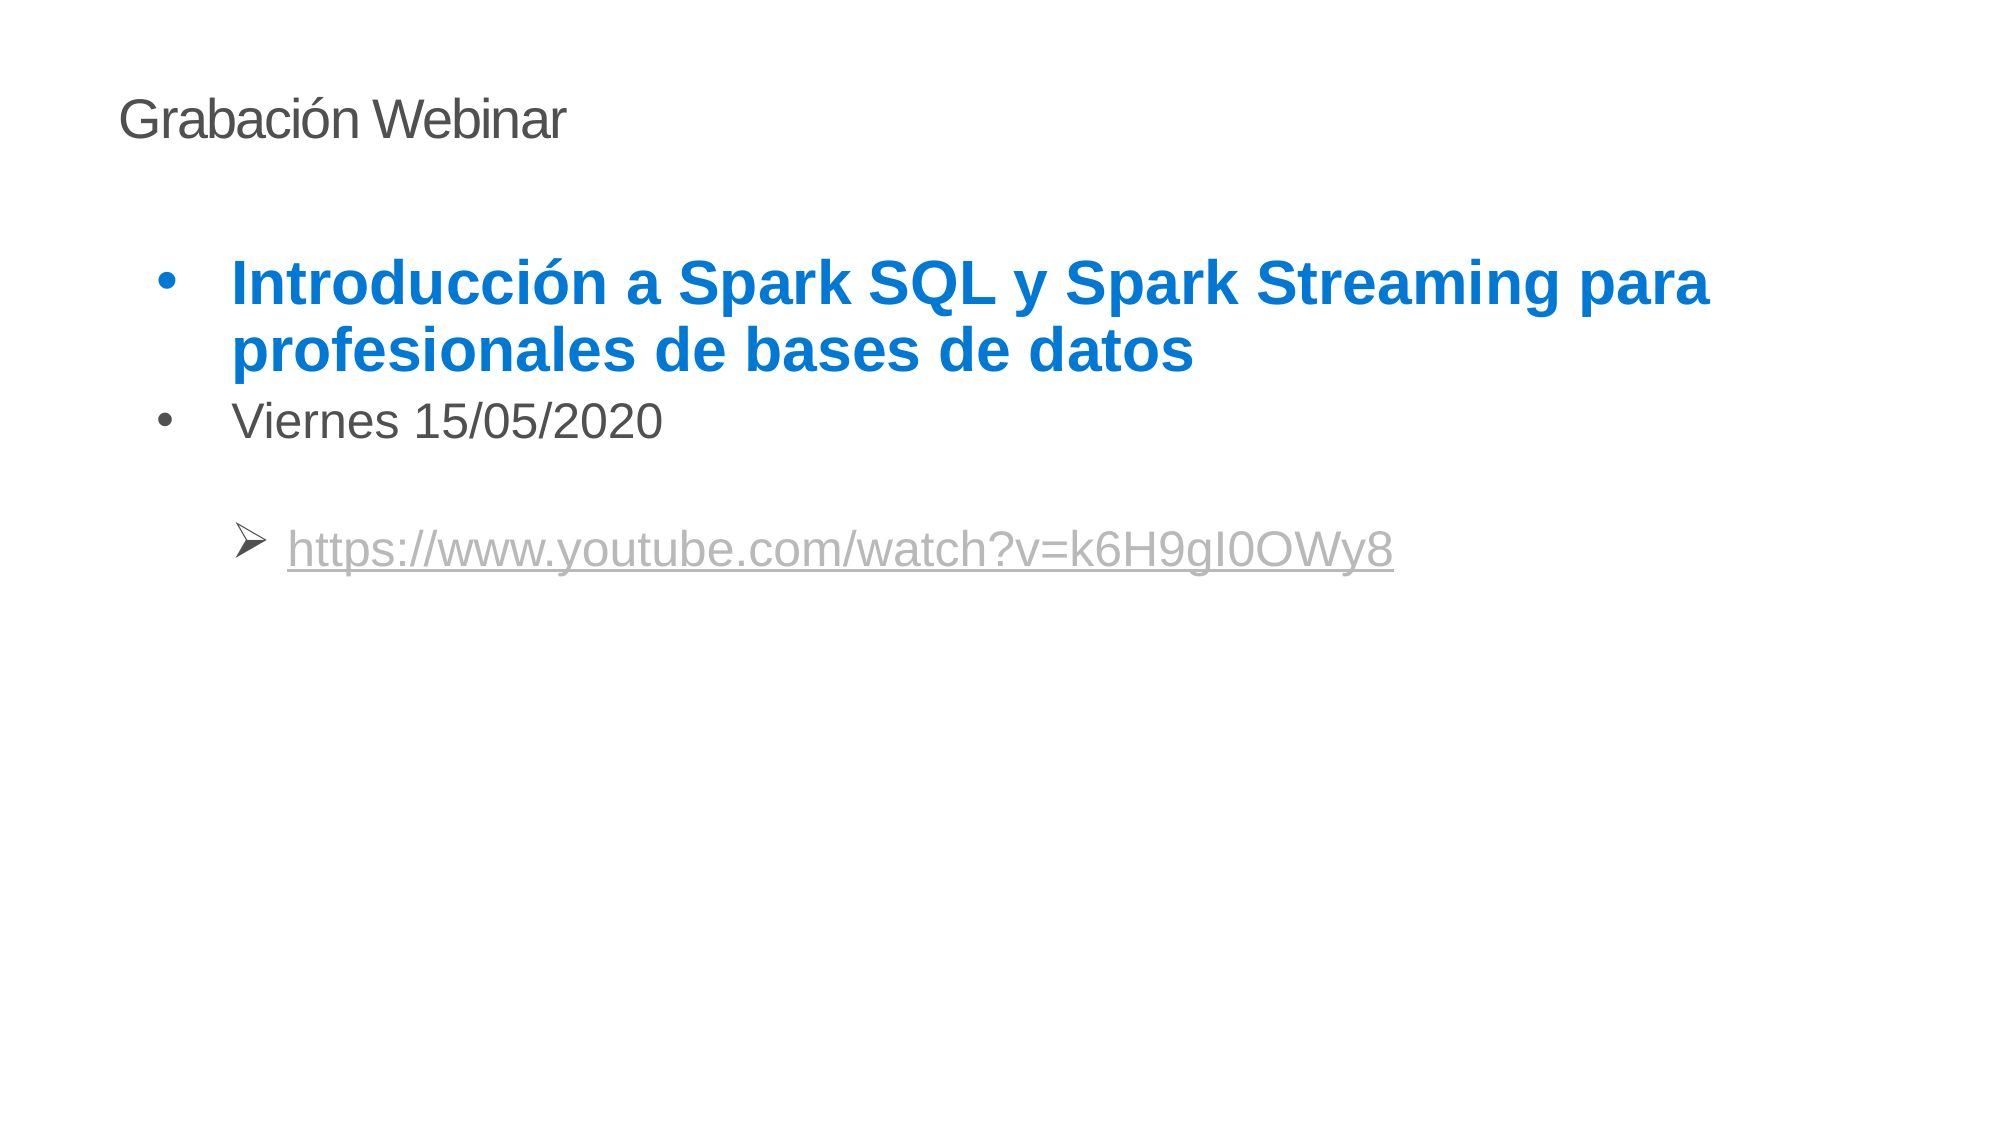

# Grabación Webinar
Introducción a Spark SQL y Spark Streaming para profesionales de bases de datos
Viernes 15/05/2020

https://www.youtube.com/watch?v=k6H9gI0OWy8